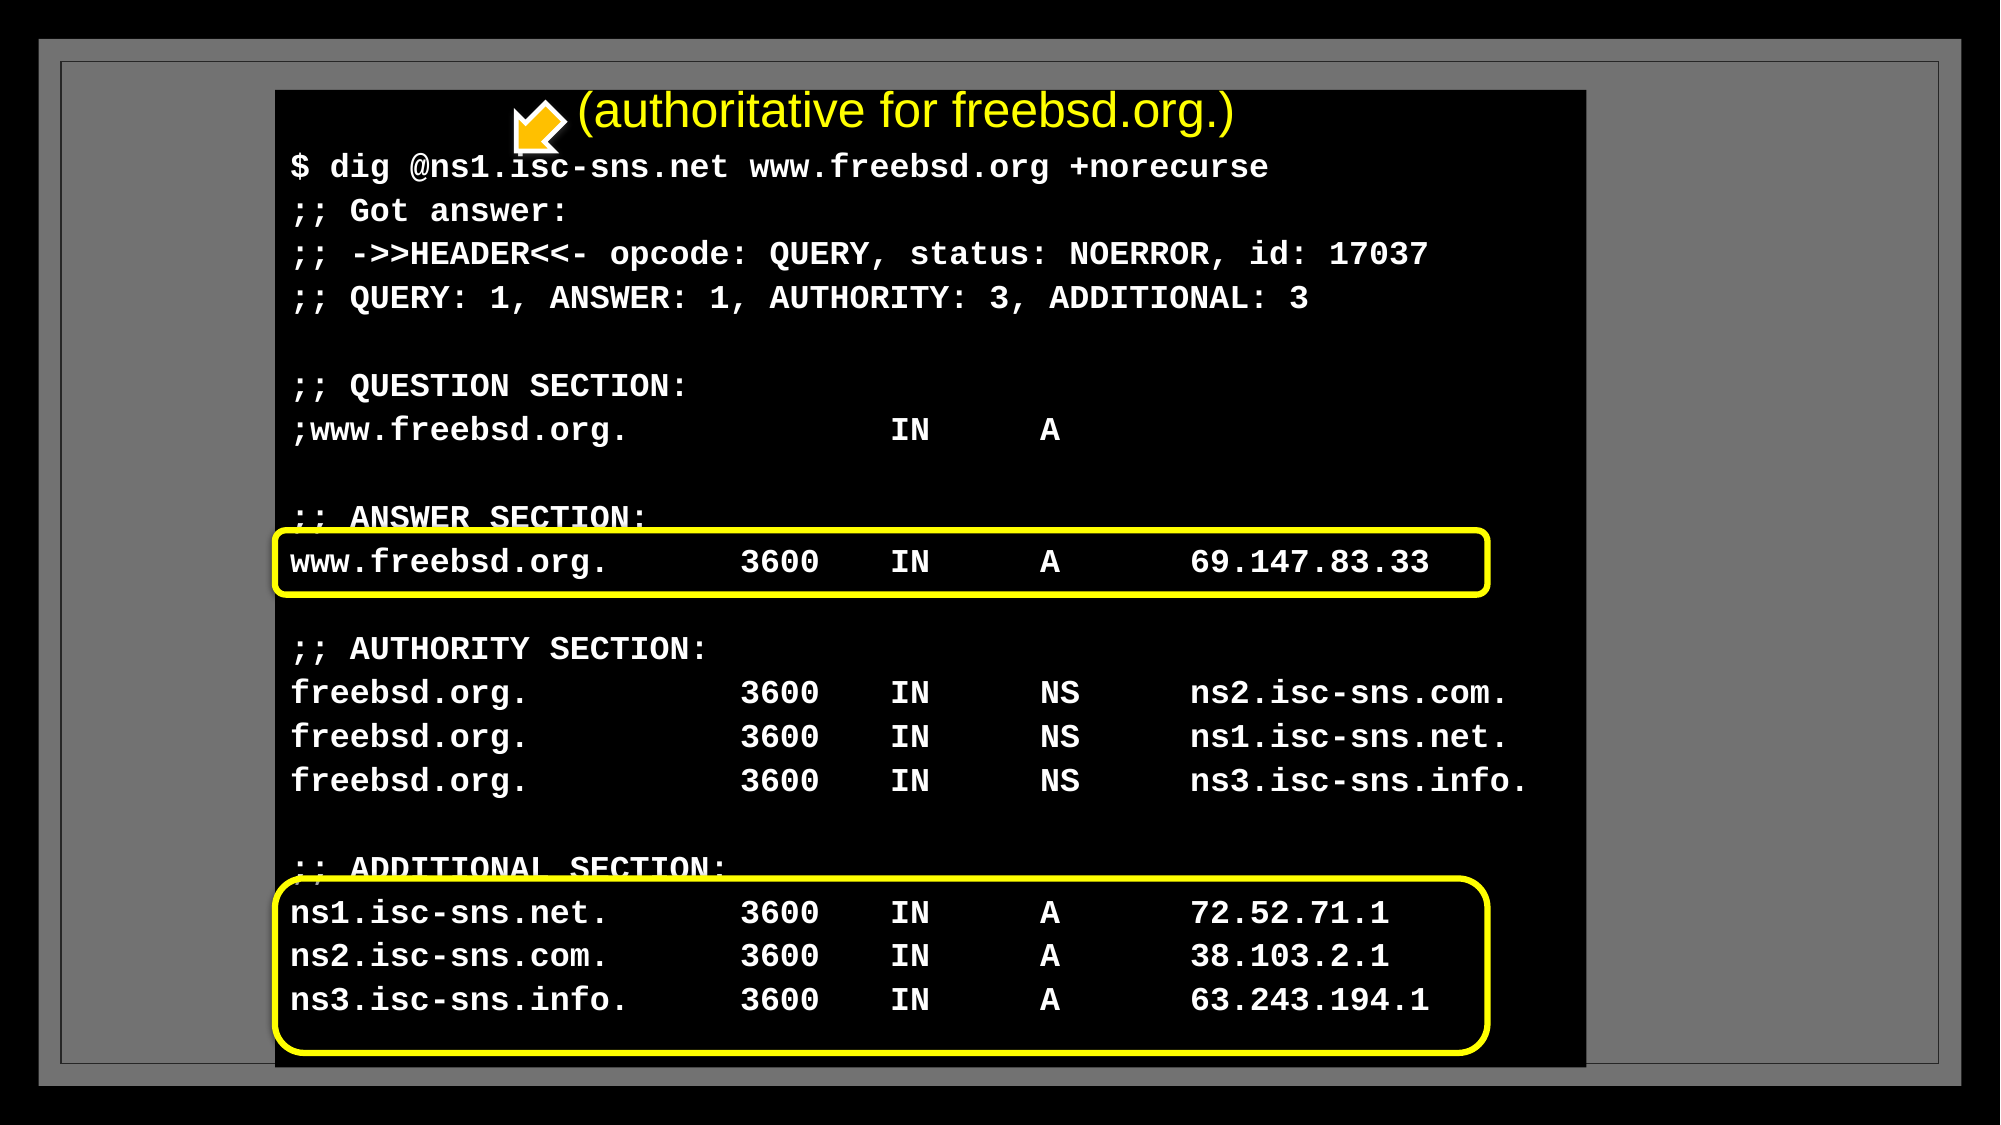

(authoritative for freebsd.org.)

$ dig @ns1.isc-sns.net www.freebsd.org +norecurse
;; Got answer:
;; ->>HEADER<<- opcode: QUERY, status: NOERROR, id: 17037
;; QUERY: 1, ANSWER: 1, AUTHORITY: 3, ADDITIONAL: 3

;; QUESTION SECTION:
;www.freebsd.org.		IN	A

;; ANSWER SECTION:
www.freebsd.org.	3600	IN	A	69.147.83.33

;; AUTHORITY SECTION:
freebsd.org.		3600	IN	NS	ns2.isc-sns.com.
freebsd.org.		3600	IN	NS	ns1.isc-sns.net.
freebsd.org.		3600	IN	NS	ns3.isc-sns.info.

;; ADDITIONAL SECTION:
ns1.isc-sns.net.	3600	IN	A	72.52.71.1
ns2.isc-sns.com.	3600	IN	A	38.103.2.1
ns3.isc-sns.info.	3600	IN	A	63.243.194.1